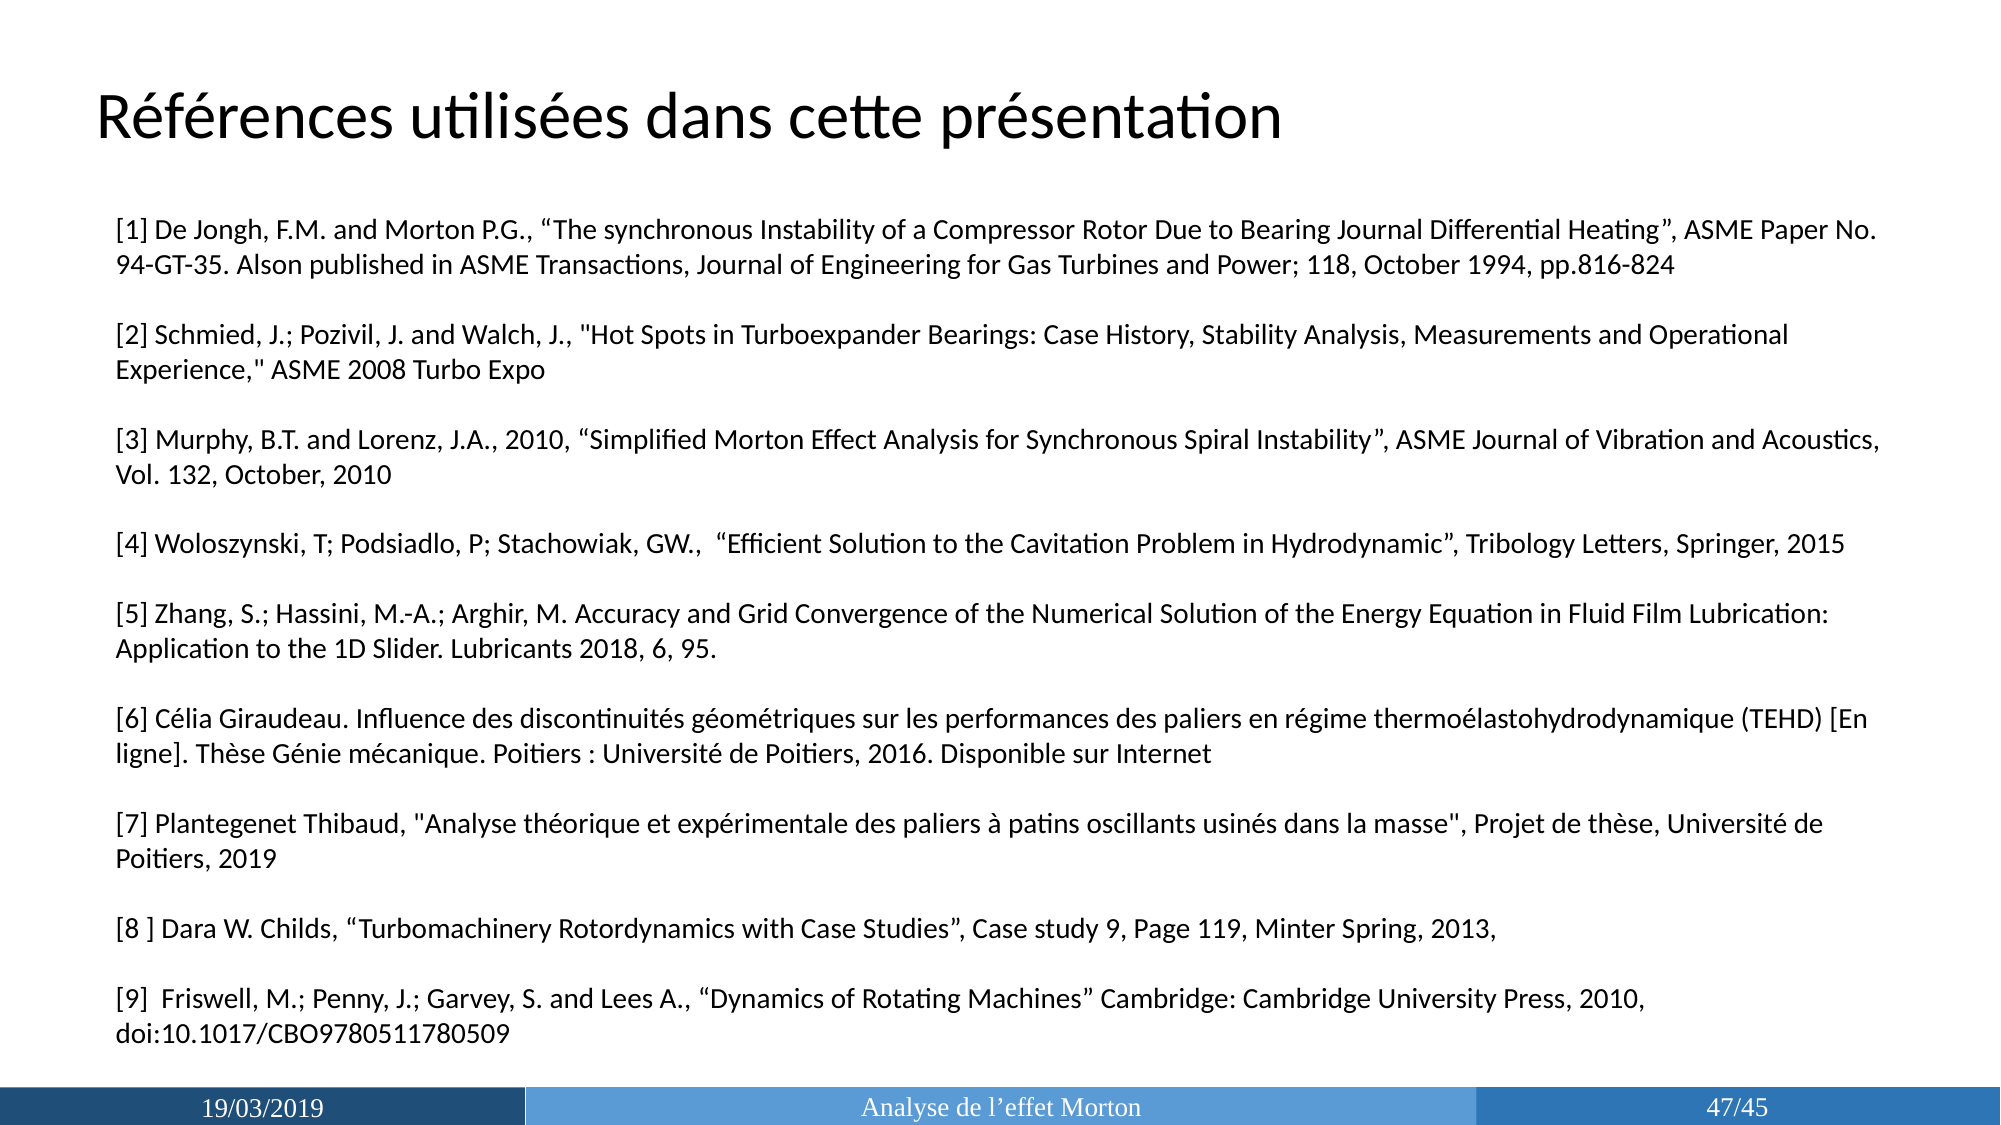

Références utilisées dans cette présentation
[1] De Jongh, F.M. and Morton P.G., “The synchronous Instability of a Compressor Rotor Due to Bearing Journal Differential Heating”, ASME Paper No. 94-GT-35. Alson published in ASME Transactions, Journal of Engineering for Gas Turbines and Power; 118, October 1994, pp.816-824
[2] Schmied, J.; Pozivil, J. and Walch, J., "Hot Spots in Turboexpander Bearings: Case History, Stability Analysis, Measurements and Operational Experience," ASME 2008 Turbo Expo

[3] Murphy, B.T. and Lorenz, J.A., 2010, “Simplified Morton Effect Analysis for Synchronous Spiral Instability”, ASME Journal of Vibration and Acoustics, Vol. 132, October, 2010

[4] Woloszynski, T; Podsiadlo, P; Stachowiak, GW.,  “Efficient Solution to the Cavitation Problem in Hydrodynamic”, Tribology Letters, Springer, 2015

[5] Zhang, S.; Hassini, M.-A.; Arghir, M. Accuracy and Grid Convergence of the Numerical Solution of the Energy Equation in Fluid Film Lubrication: Application to the 1D Slider. Lubricants 2018, 6, 95.

[6] Célia Giraudeau. Influence des discontinuités géométriques sur les performances des paliers en régime thermoélastohydrodynamique (TEHD) [En ligne]. Thèse Génie mécanique. Poitiers : Université de Poitiers, 2016. Disponible sur Internet

[7] Plantegenet Thibaud, "Analyse théorique et expérimentale des paliers à patins oscillants usinés dans la masse", Projet de thèse, Université de Poitiers, 2019

[8 ] Dara W. Childs, “Turbomachinery Rotordynamics with Case Studies”, Case study 9, Page 119, Minter Spring, 2013,

[9]  Friswell, M.; Penny, J.; Garvey, S. and Lees A., “Dynamics of Rotating Machines” Cambridge: Cambridge University Press, 2010,  doi:10.1017/CBO9780511780509

Analyse de l’effet Morton
47/45
19/03/2019